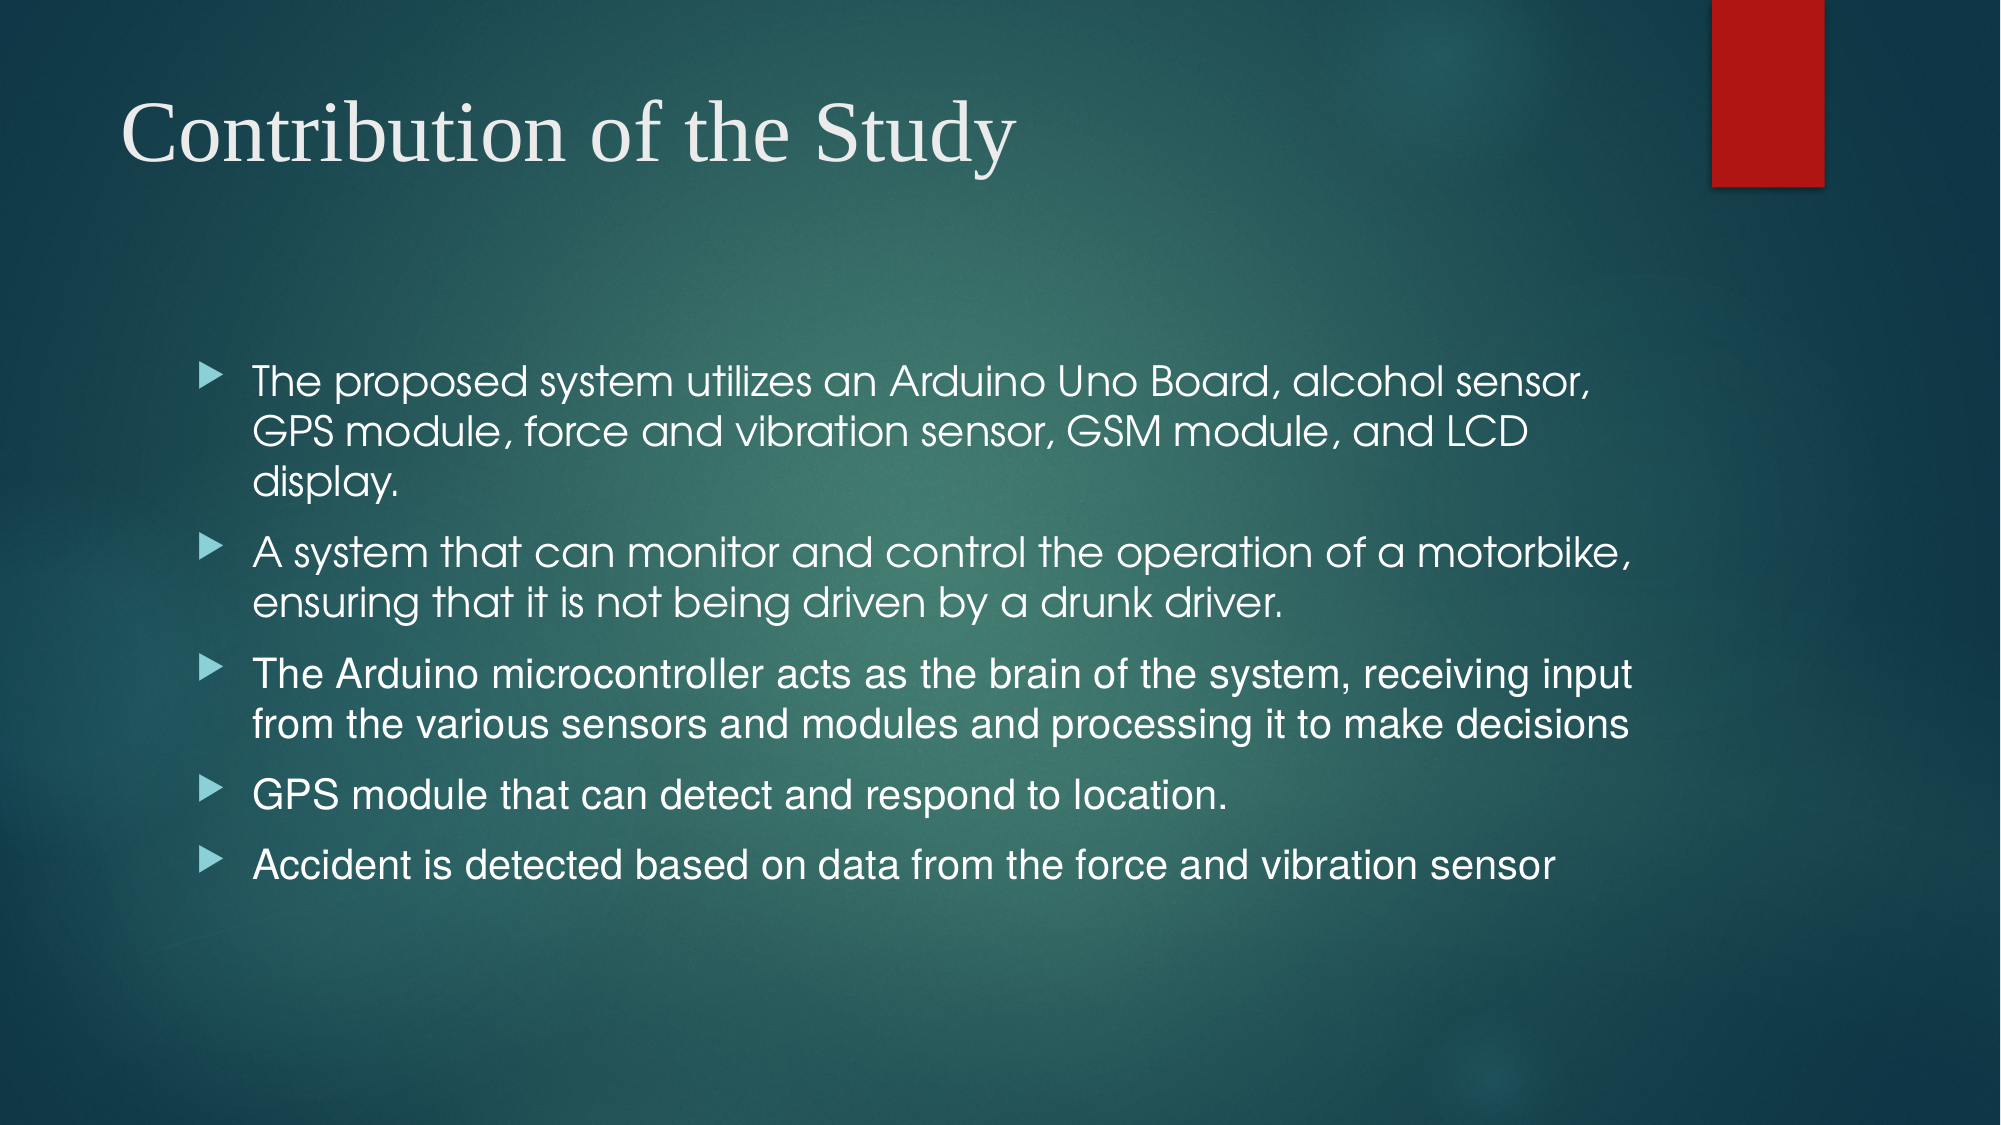

# Contribution of the Study

The proposed system utilizes an Arduino Uno Board, alcohol sensor, GPS module, force and vibration sensor, GSM module, and LCD display.
A system that can monitor and control the operation of a motorbike, ensuring that it is not being driven by a drunk driver.
The Arduino microcontroller acts as the brain of the system, receiving input from the various sensors and modules and processing it to make decisions
GPS module that can detect and respond to location.
Accident is detected based on data from the force and vibration sensor